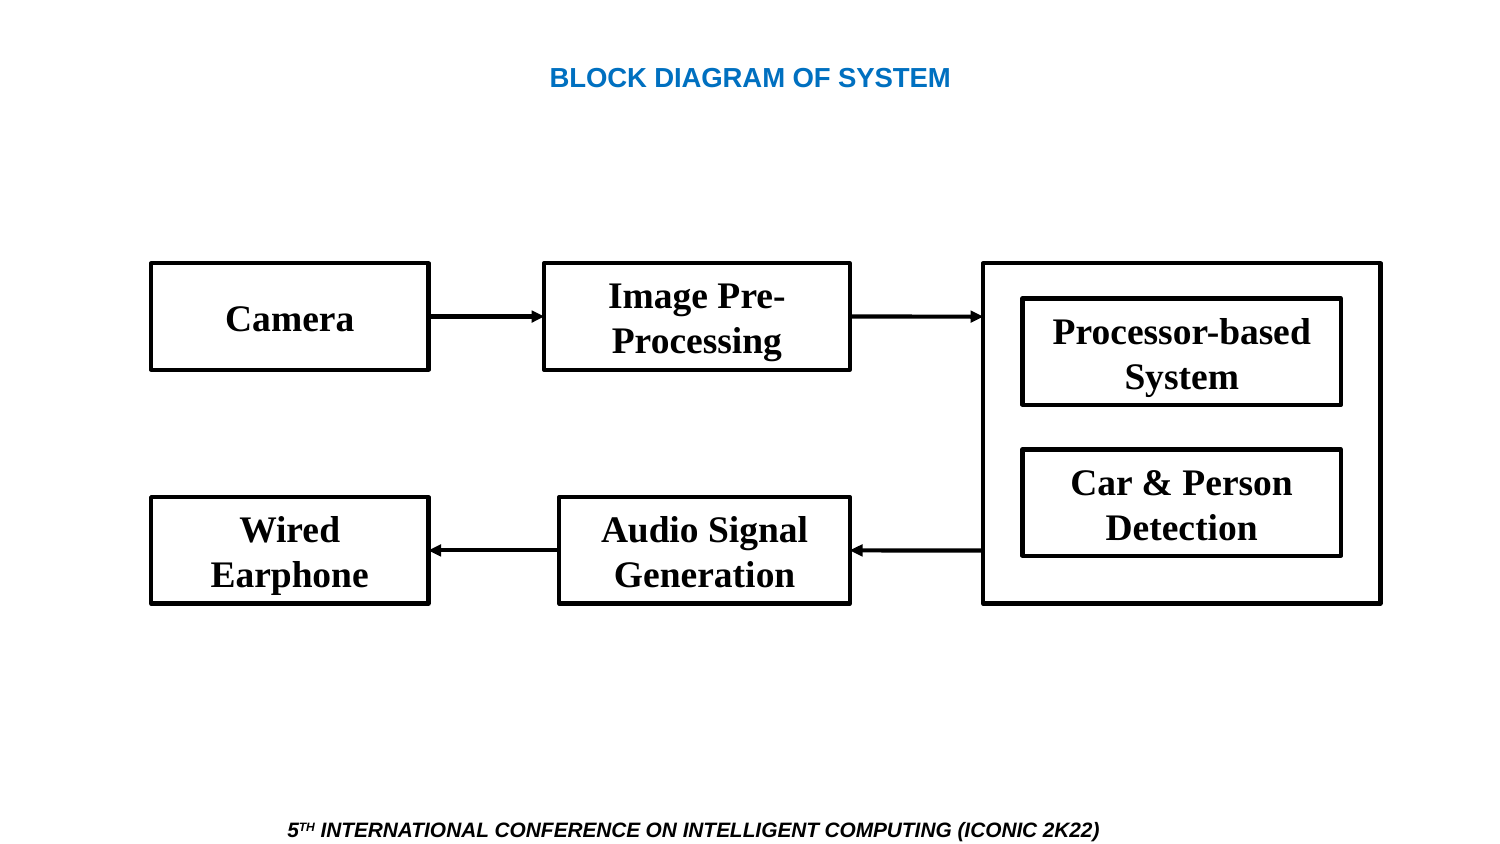

# BLOCK DIAGRAM OF SYSTEM
Camera
Image Pre-Processing

Processor-based System
Car & Person Detection
Wired Earphone
Audio Signal Generation
5TH INTERNATIONAL CONFERENCE ON INTELLIGENT COMPUTING (ICONIC 2K22)